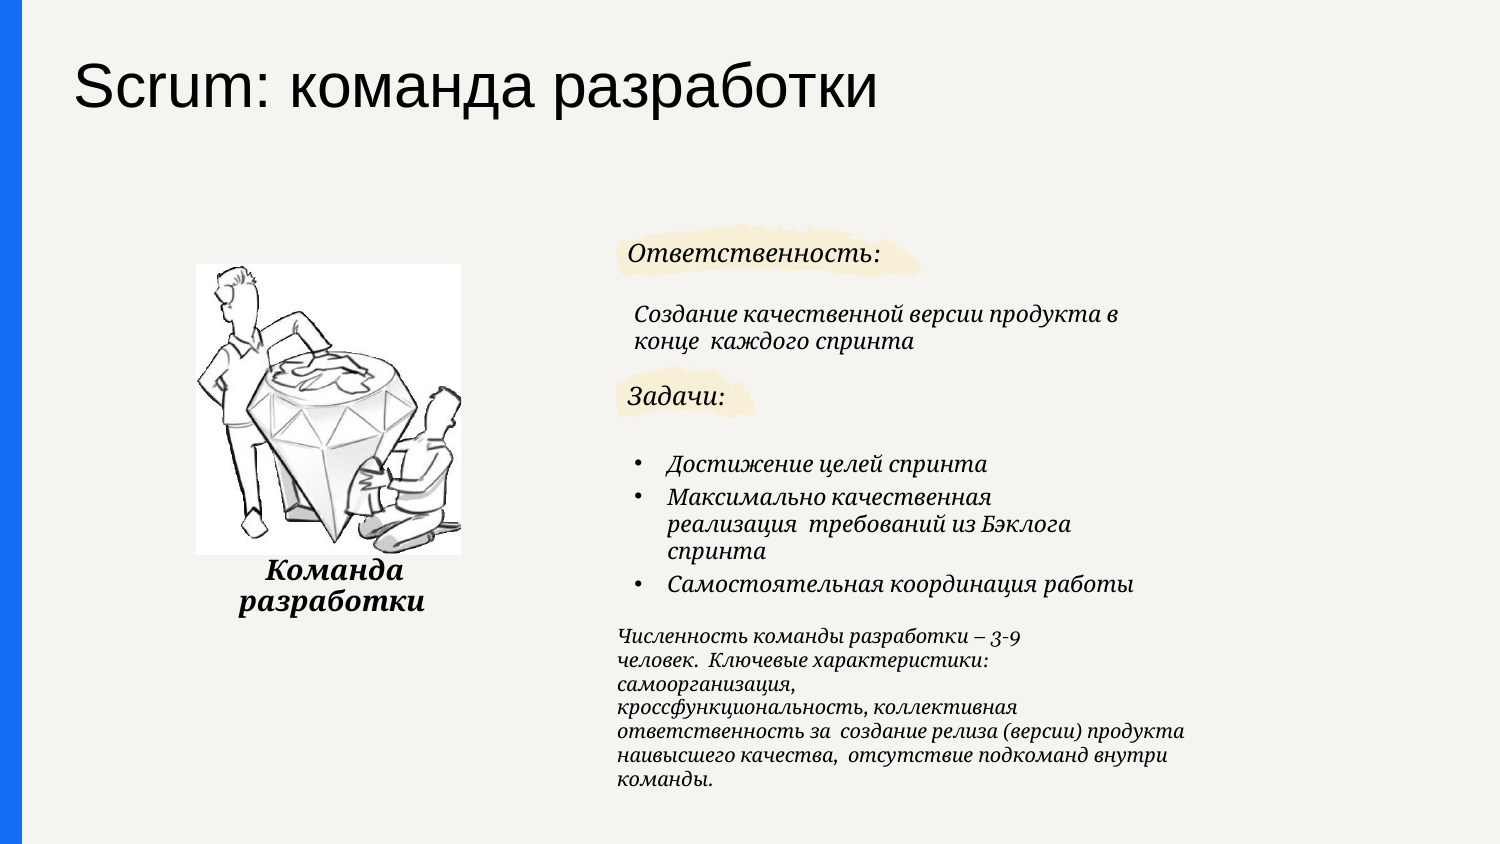

# Scrum: команда разработки

Ответственность:

Создание качественной версии продукта в конце  каждого спринта

Задачи:

Достижение целей спринта
Максимально качественная реализация  требований из Бэклога спринта
Самостоятельная координация работы

Численность команды разработки – 3-9 человек.  Ключевые характеристики: самоорганизация,
кроссфункциональность, коллективная ответственность за  создание релиза (версии) продукта наивысшего качества,  отсутствие подкоманд внутри команды.
Команда  разработки